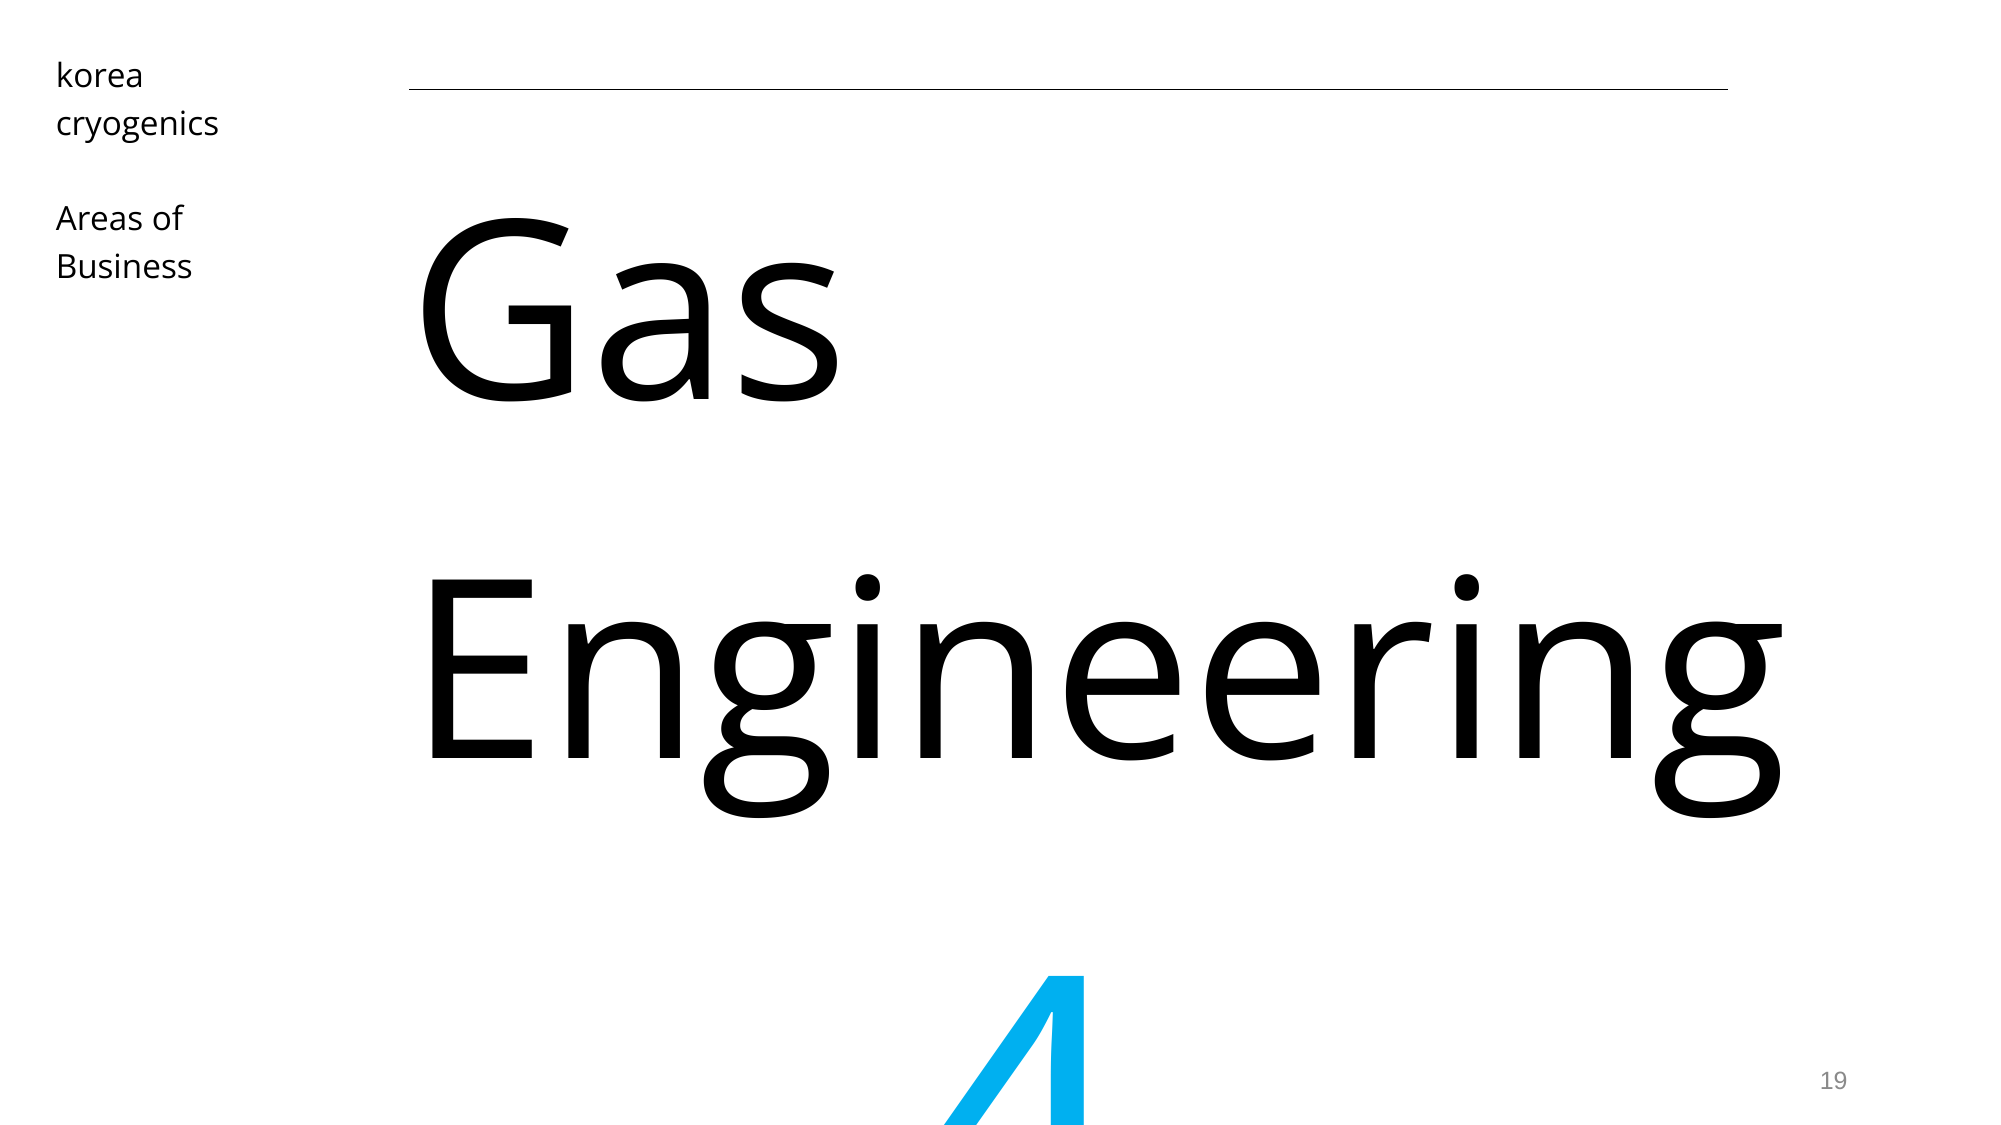

korea cryogenics

Areas of Business

Gas Engineering
4.
19